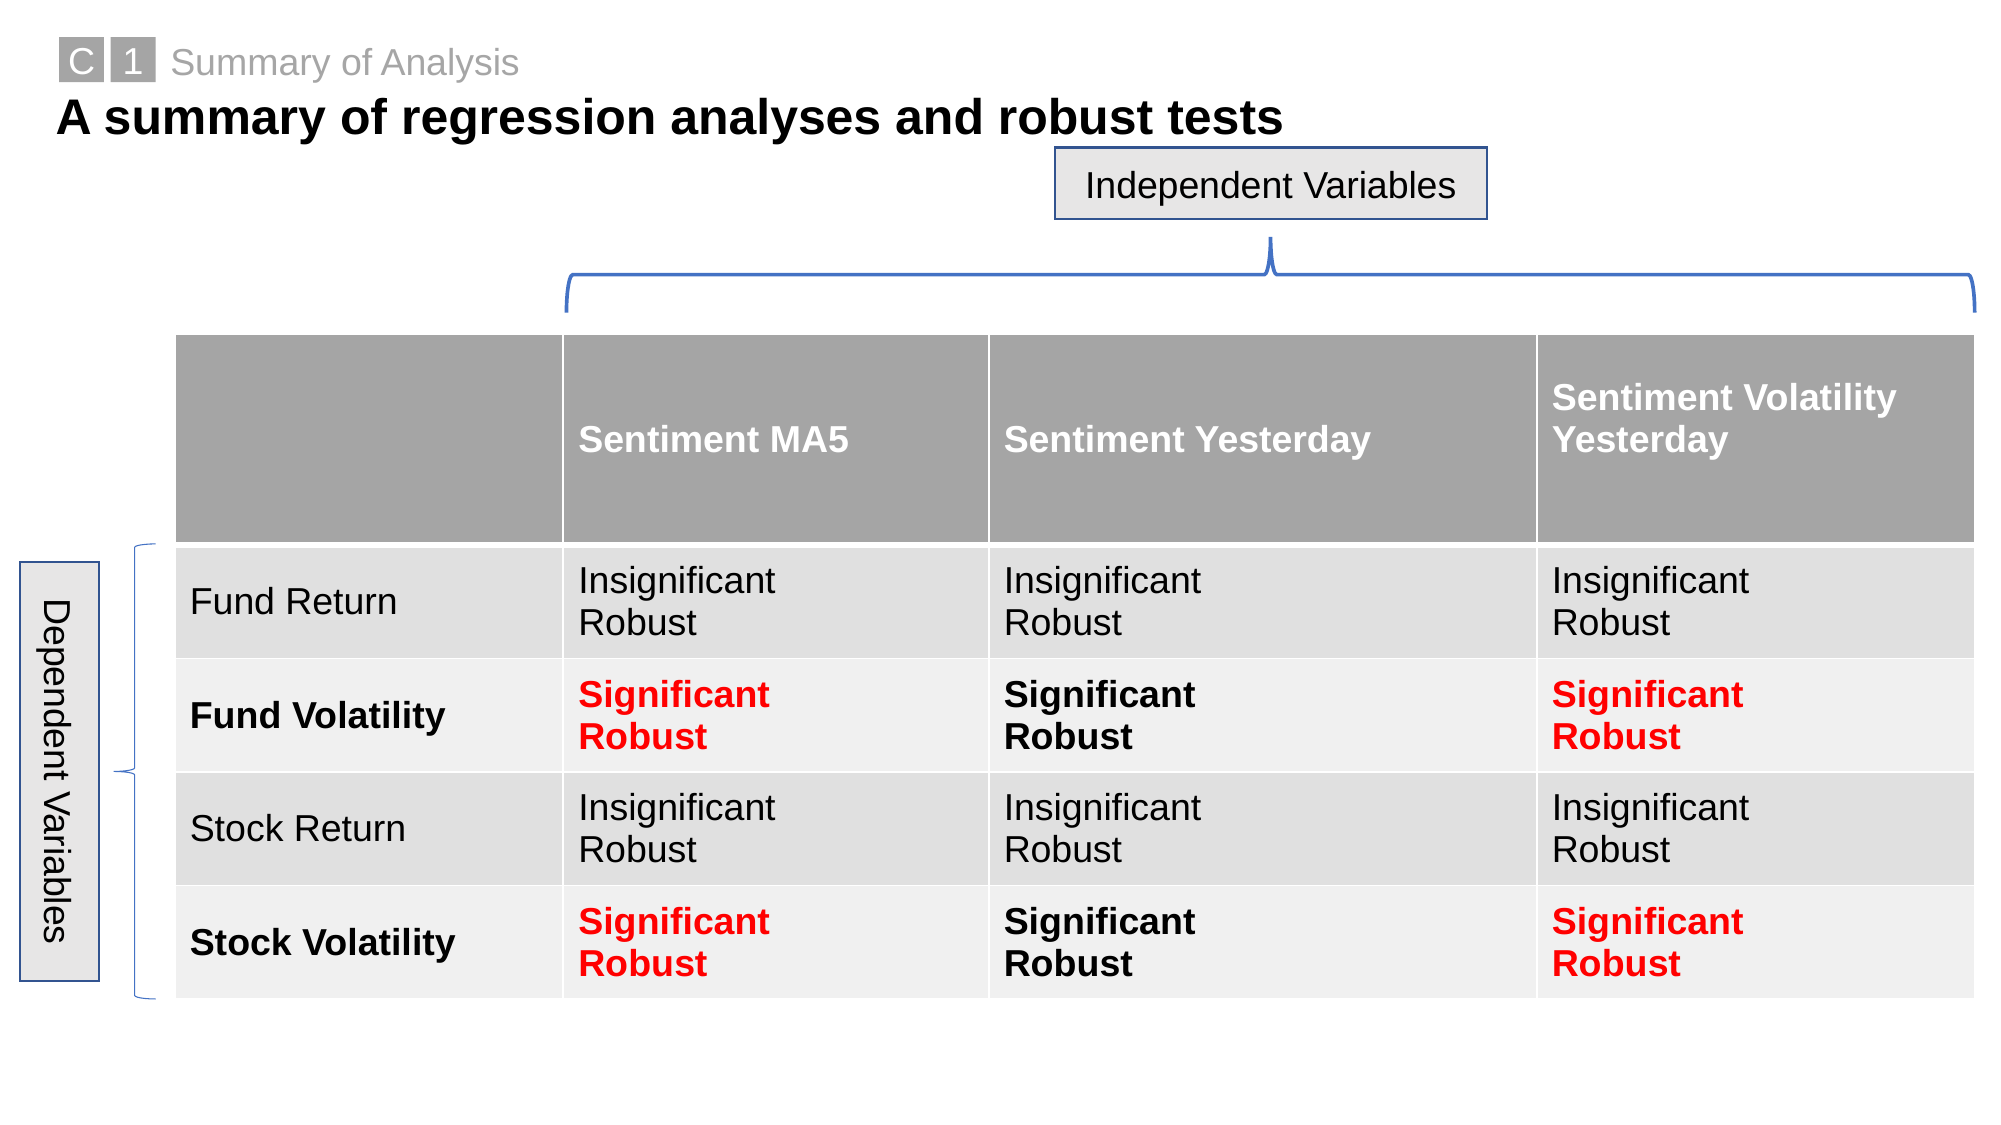

Summary of Analysis
C
1
A summary of regression analyses and robust tests
Independent Variables
|  | Sentiment MA5 | Sentiment Yesterday | Sentiment Volatility Yesterday |
| --- | --- | --- | --- |
| Fund Return | Insignificant Robust | Insignificant Robust | Insignificant Robust |
| Fund Volatility | Significant Robust | Significant Robust | Significant Robust |
| Stock Return | Insignificant Robust | Insignificant Robust | Insignificant Robust |
| Stock Volatility | Significant Robust | Significant Robust | Significant Robust |

Dependent Variables
14